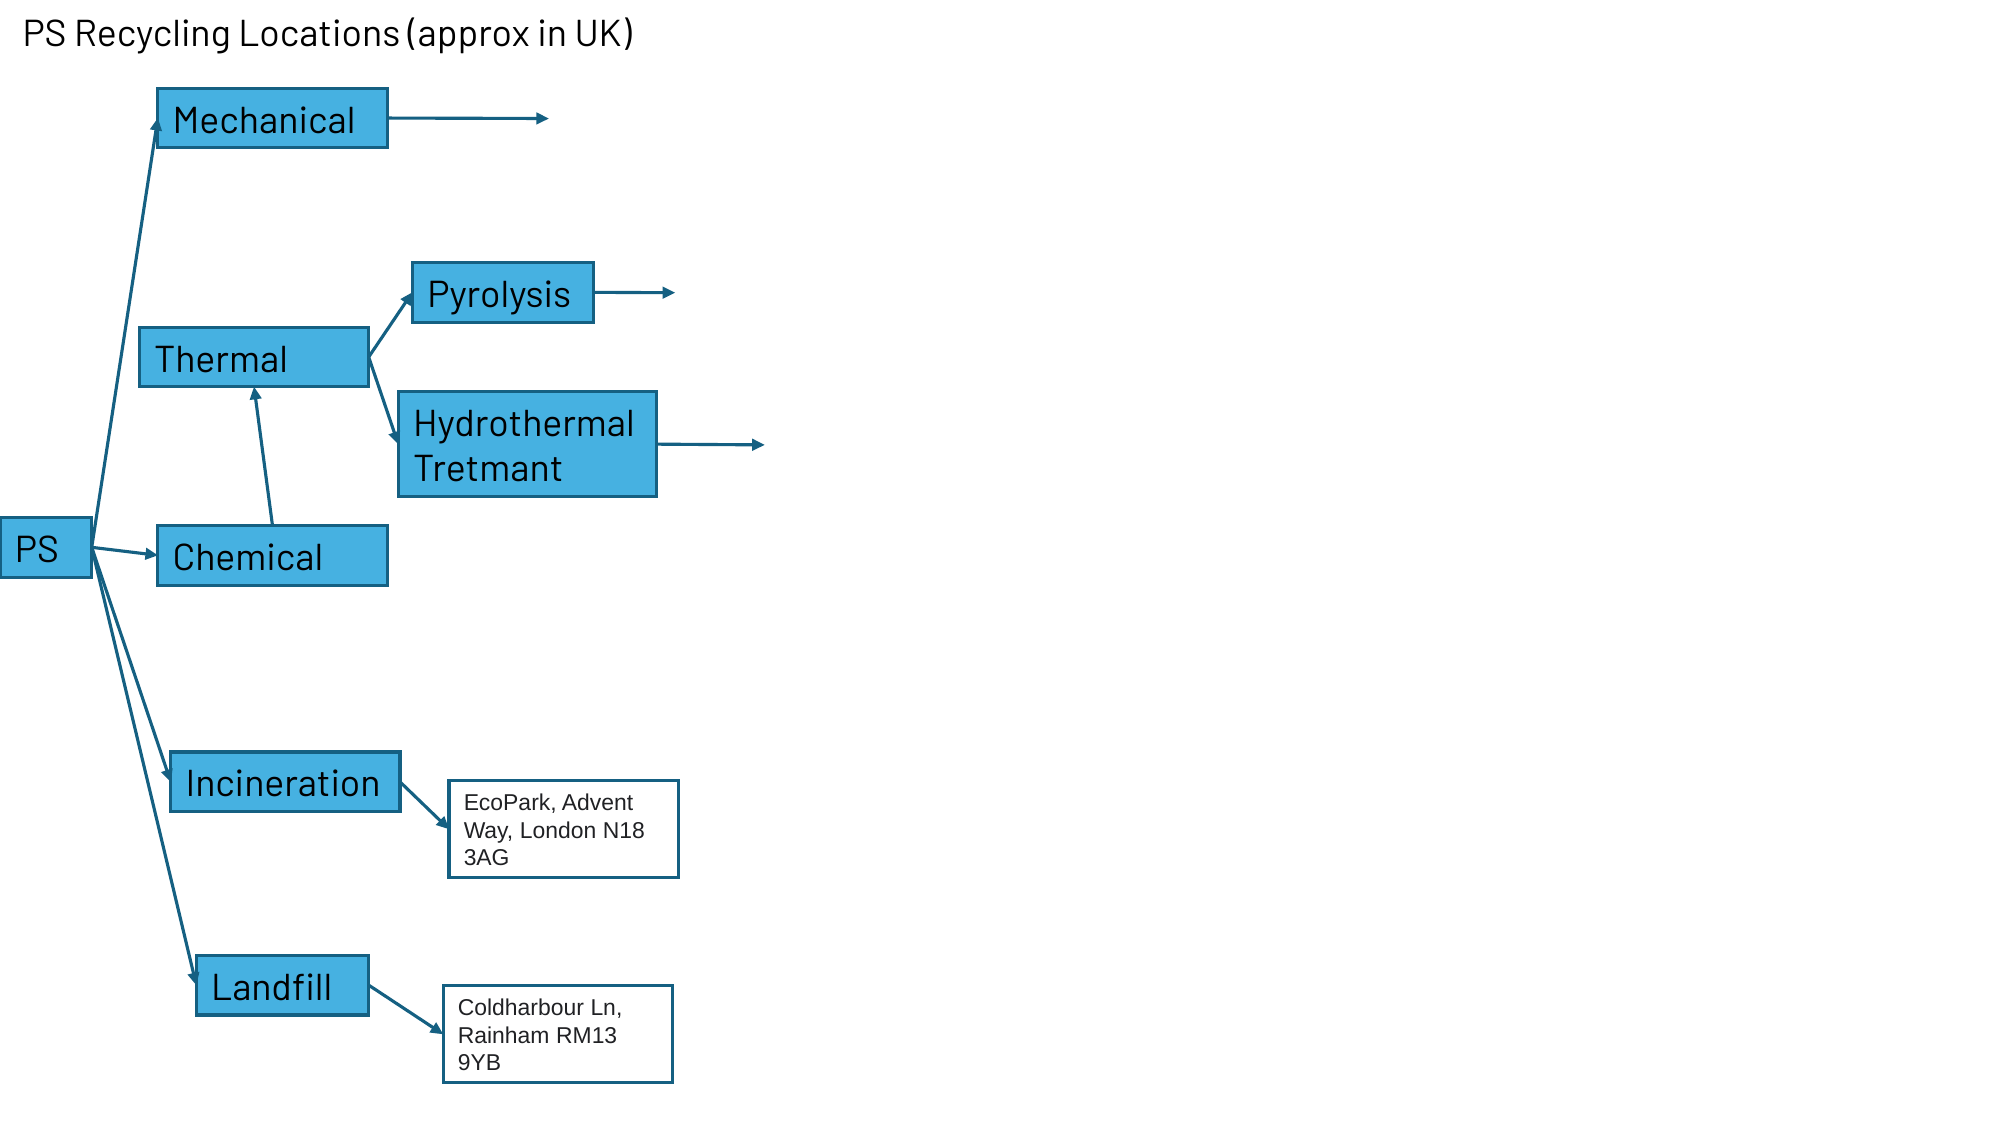

PS Recycling Locations (approx in UK)
Mechanical
Pyrolysis
Thermal
Hydrothermal Tretmant
PS
Chemical
Incineration
EcoPark, Advent Way, London N18 3AG
Landfill
Coldharbour Ln, Rainham RM13 9YB